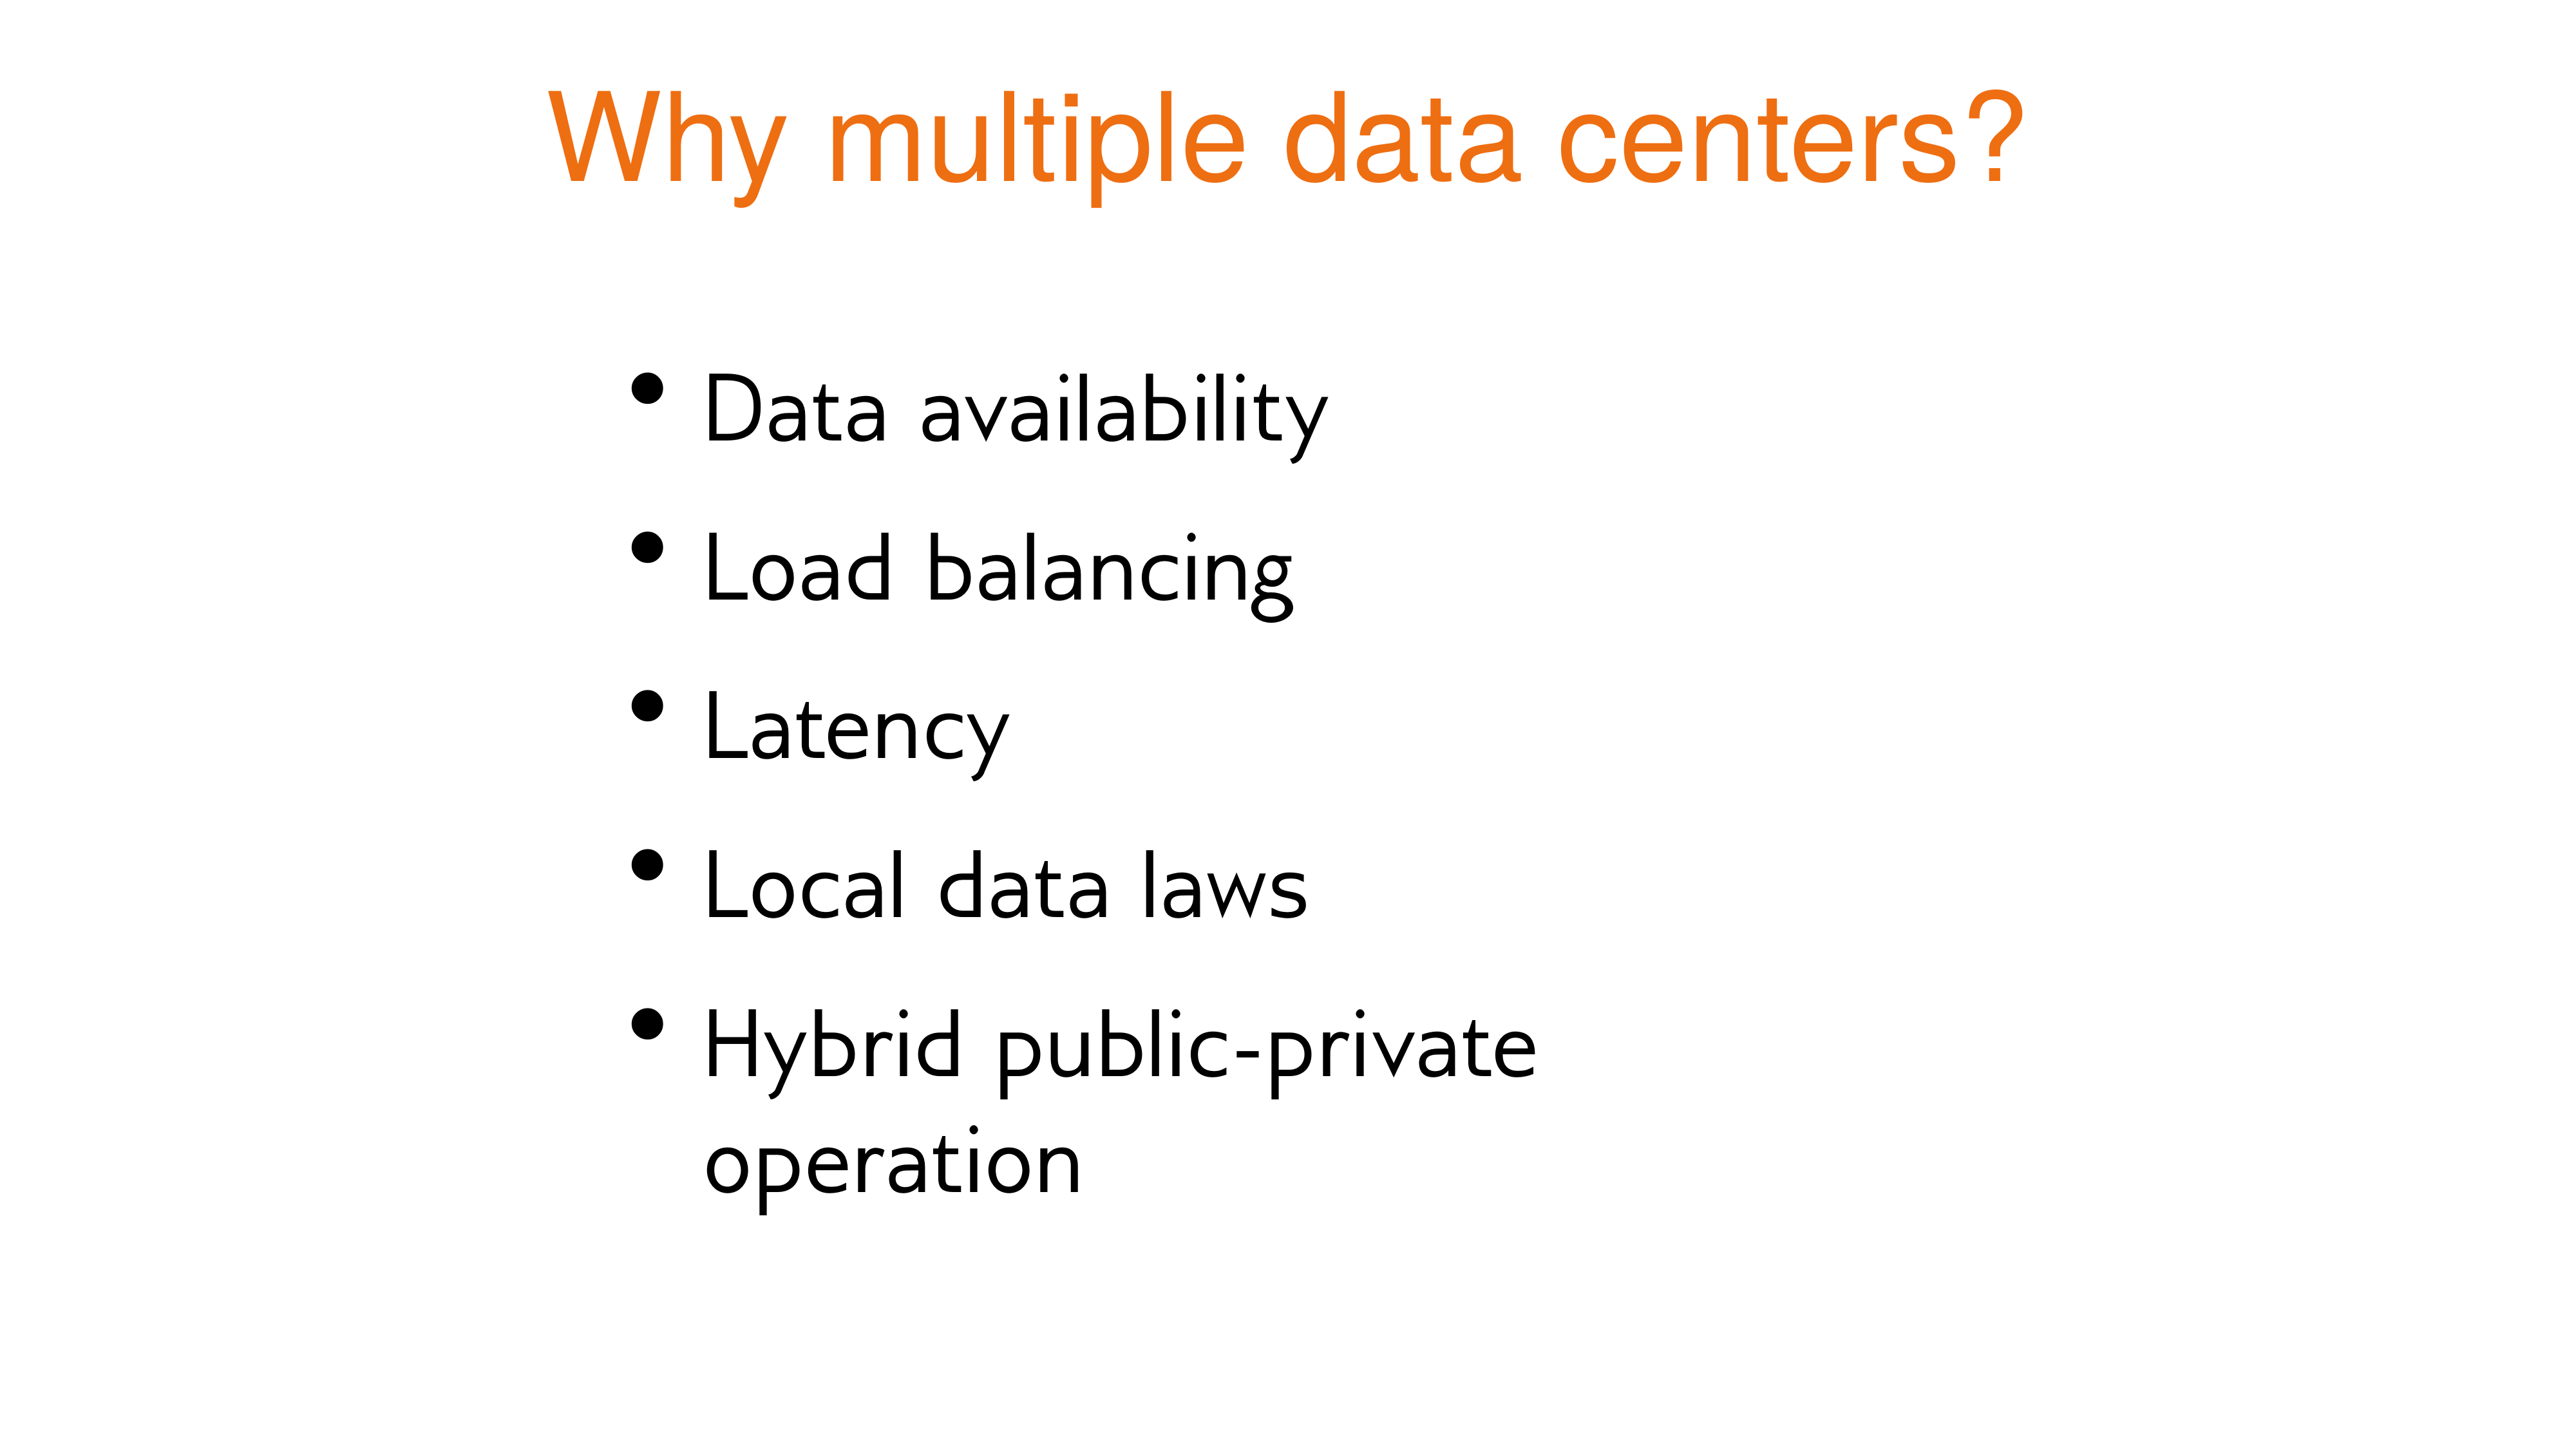

# Why multiple data centers?
Data availability
Load balancing
Latency
Local data laws
Hybrid public-private operation